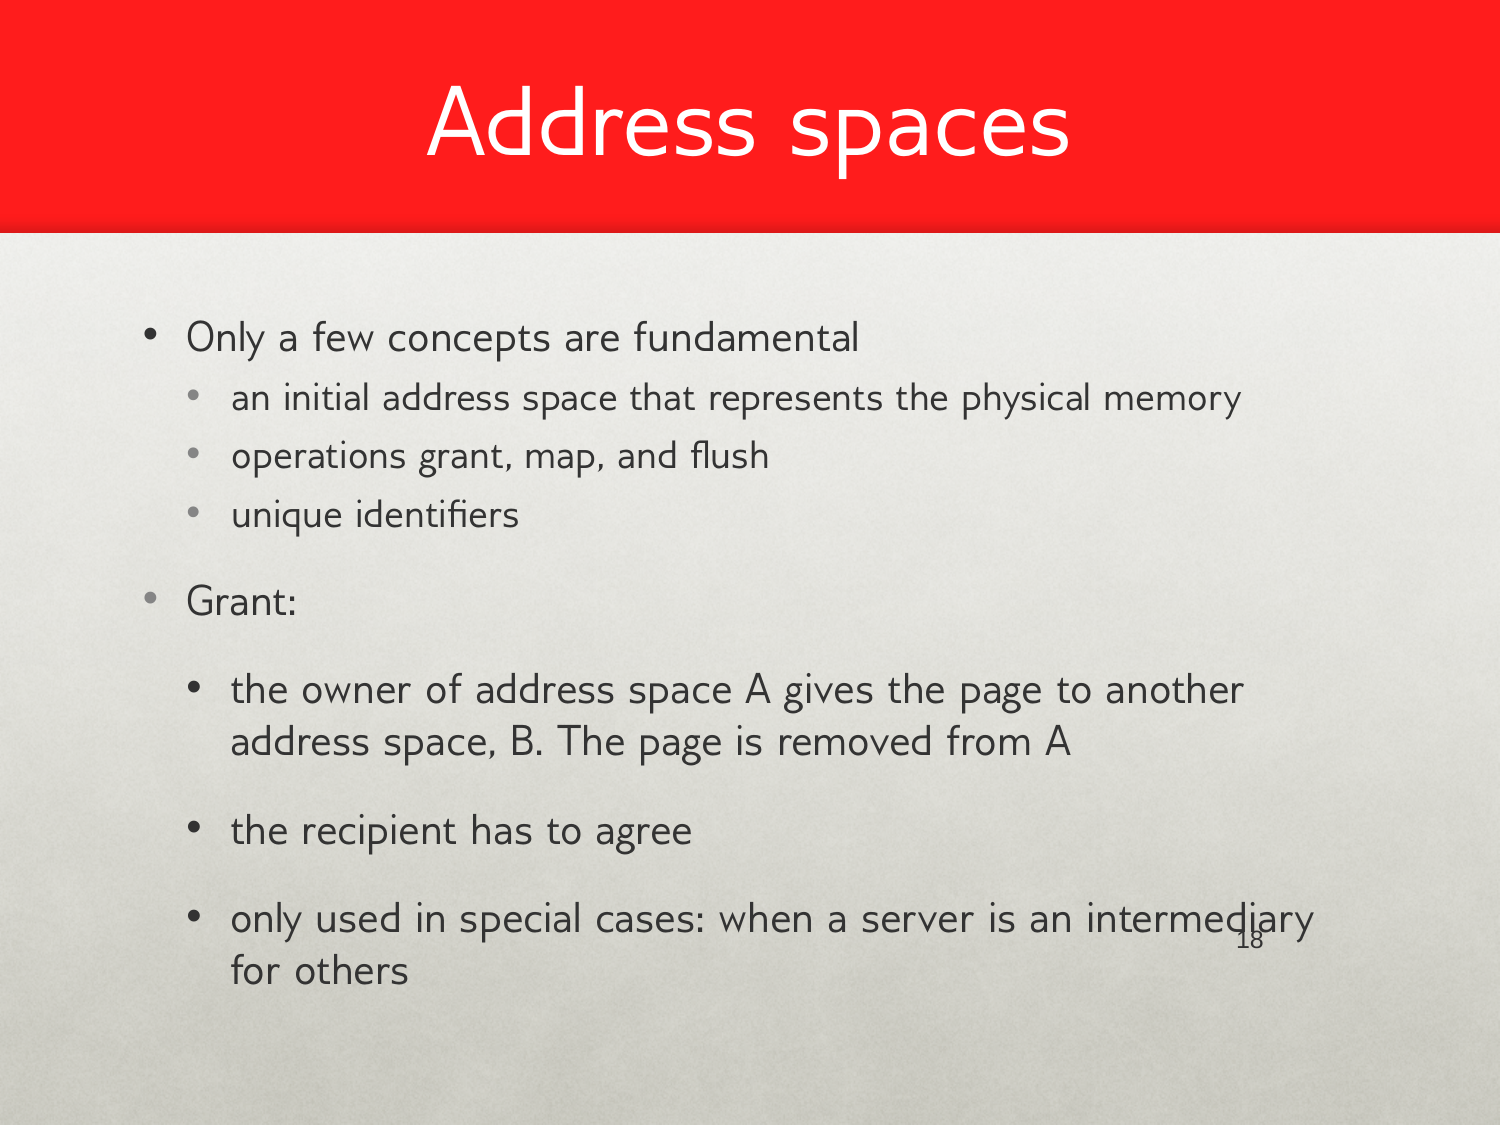

# Address spaces
Only a few concepts are fundamental
an initial address space that represents the physical memory
operations grant, map, and flush
unique identifiers
Grant:
the owner of address space A gives the page to another address space, B. The page is removed from A
the recipient has to agree
only used in special cases: when a server is an intermediary for others
18